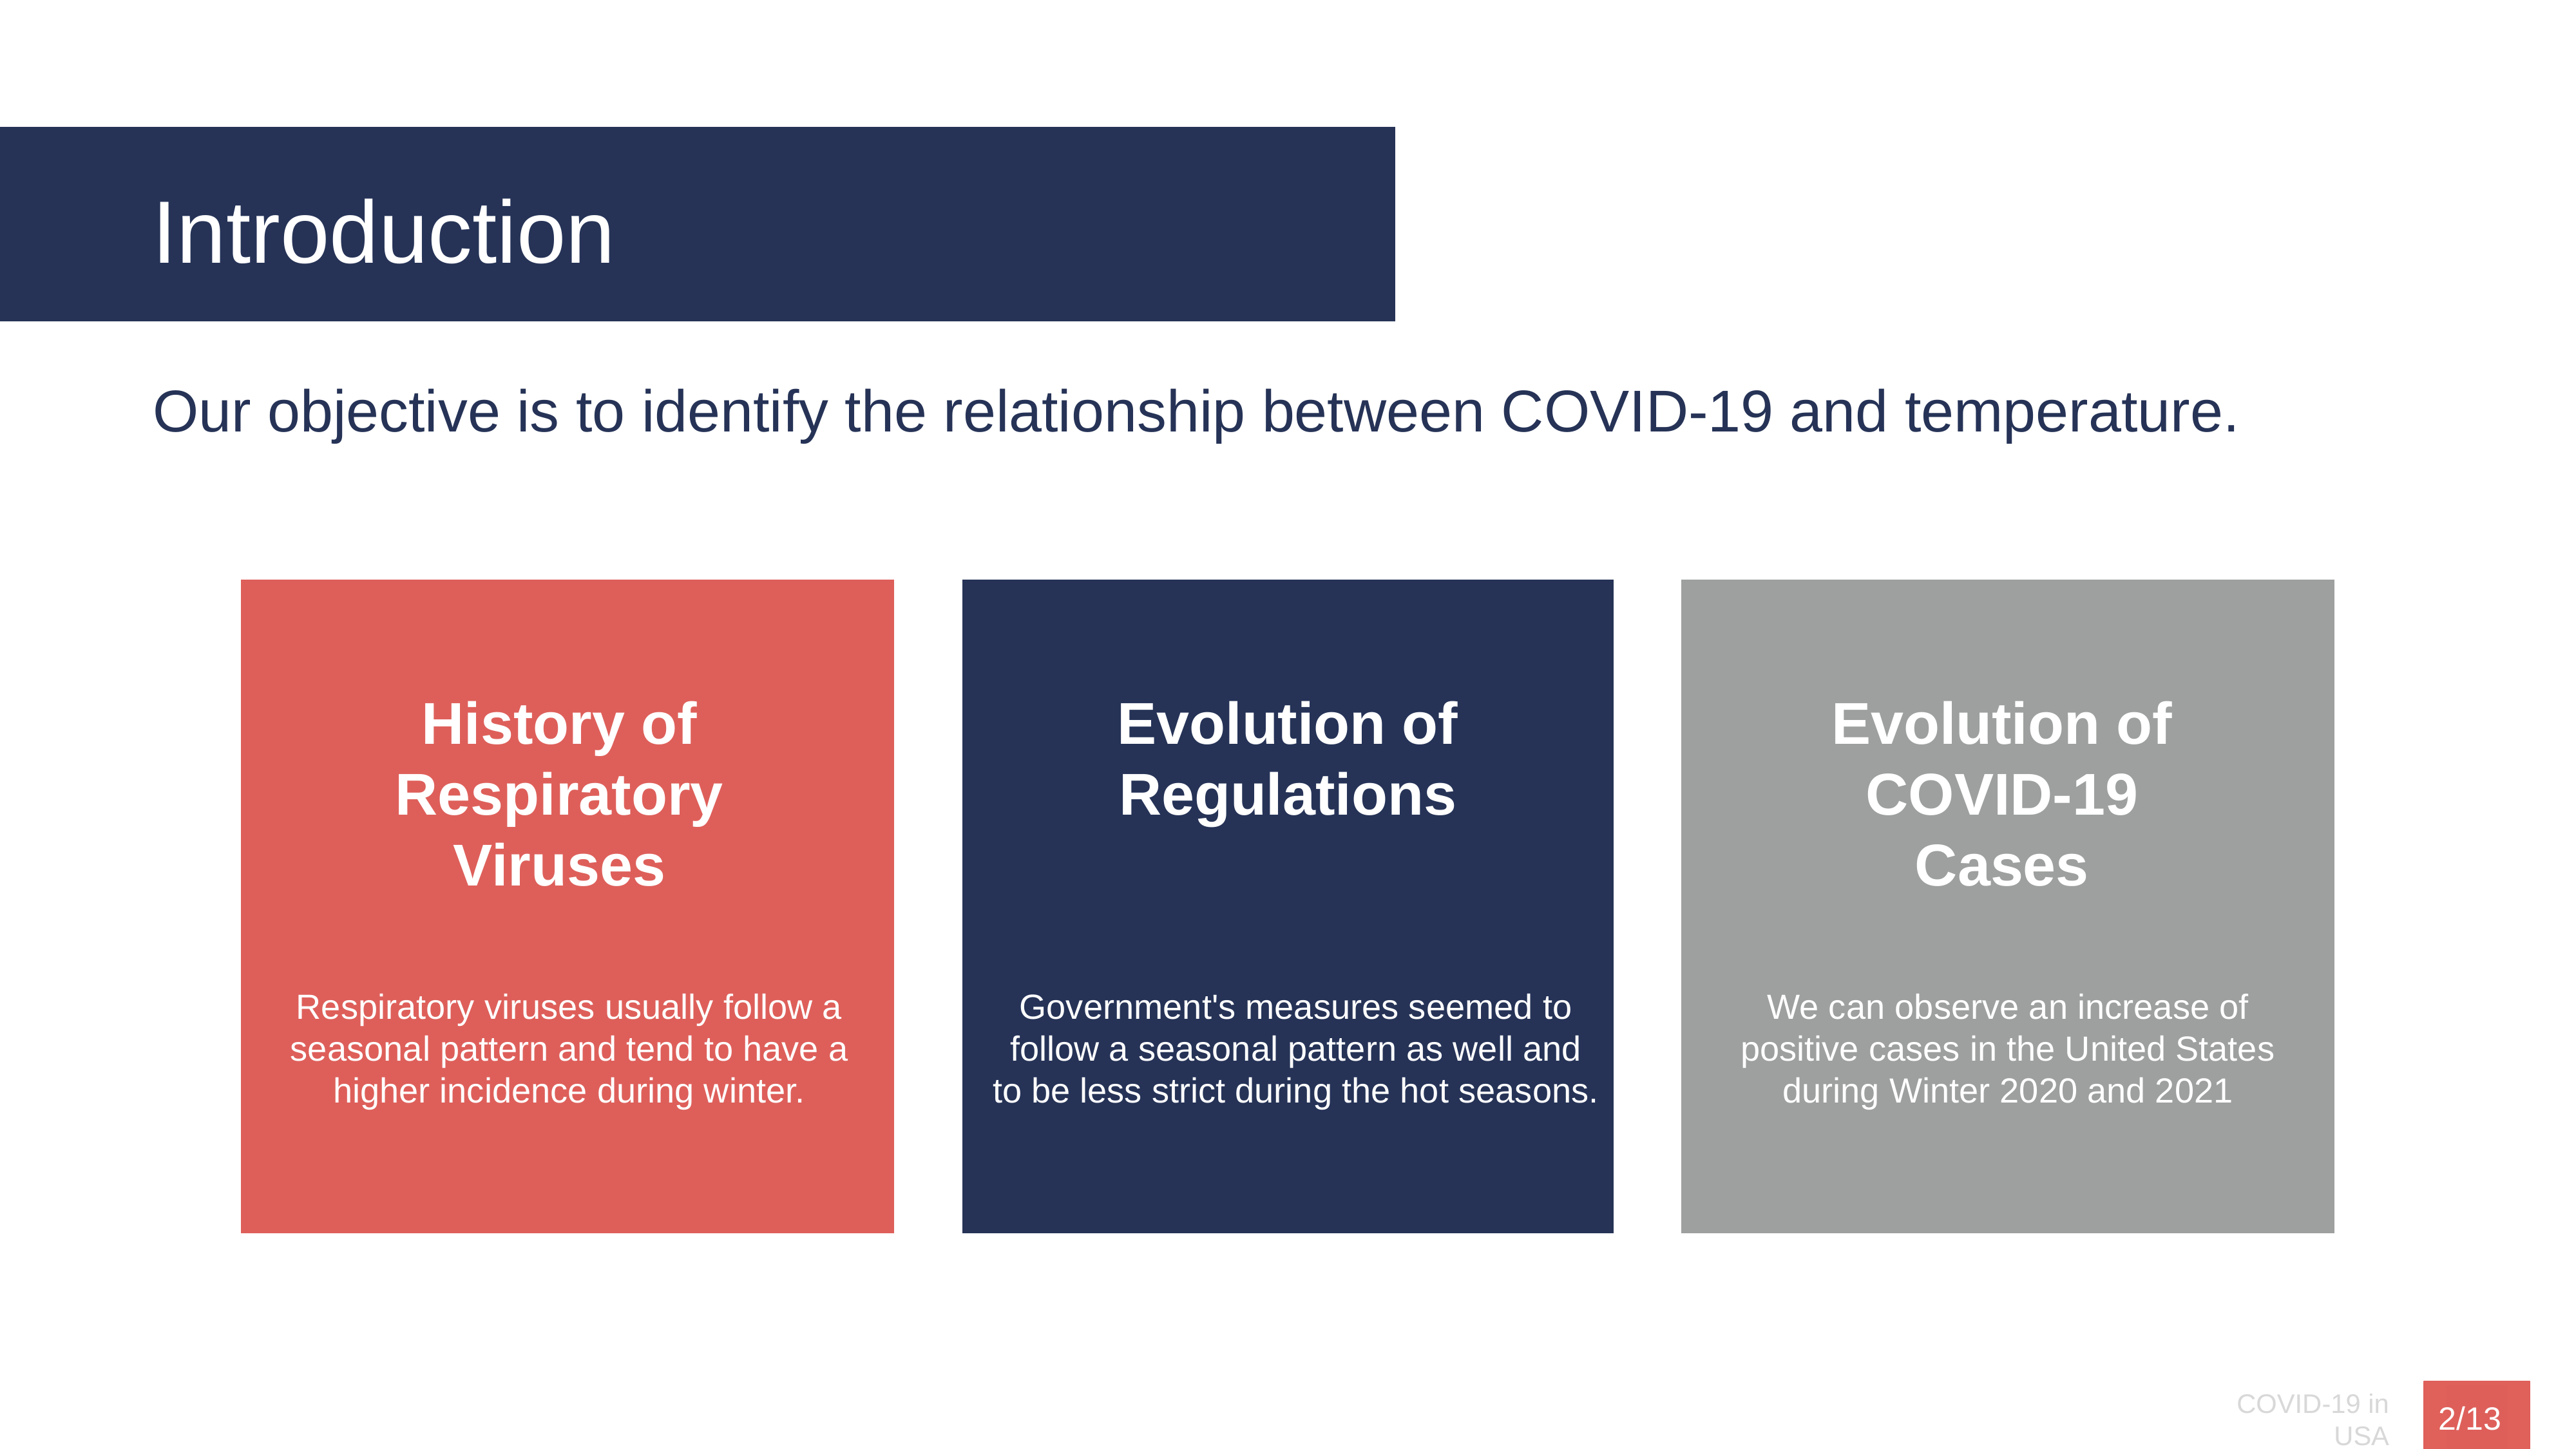

Introduction
Our objective is to identify the relationship between COVID-19 and temperature.

History of Respiratory Viruses
Evolution of Regulations
Evolution of
COVID-19 Cases
Respiratory viruses usually follow a seasonal pattern and tend to have a higher incidence during winter.
Government's measures seemed to follow a seasonal pattern as well and
to be less strict during the hot seasons.

We can observe an increase of positive cases in the United States during Winter 2020 and 2021